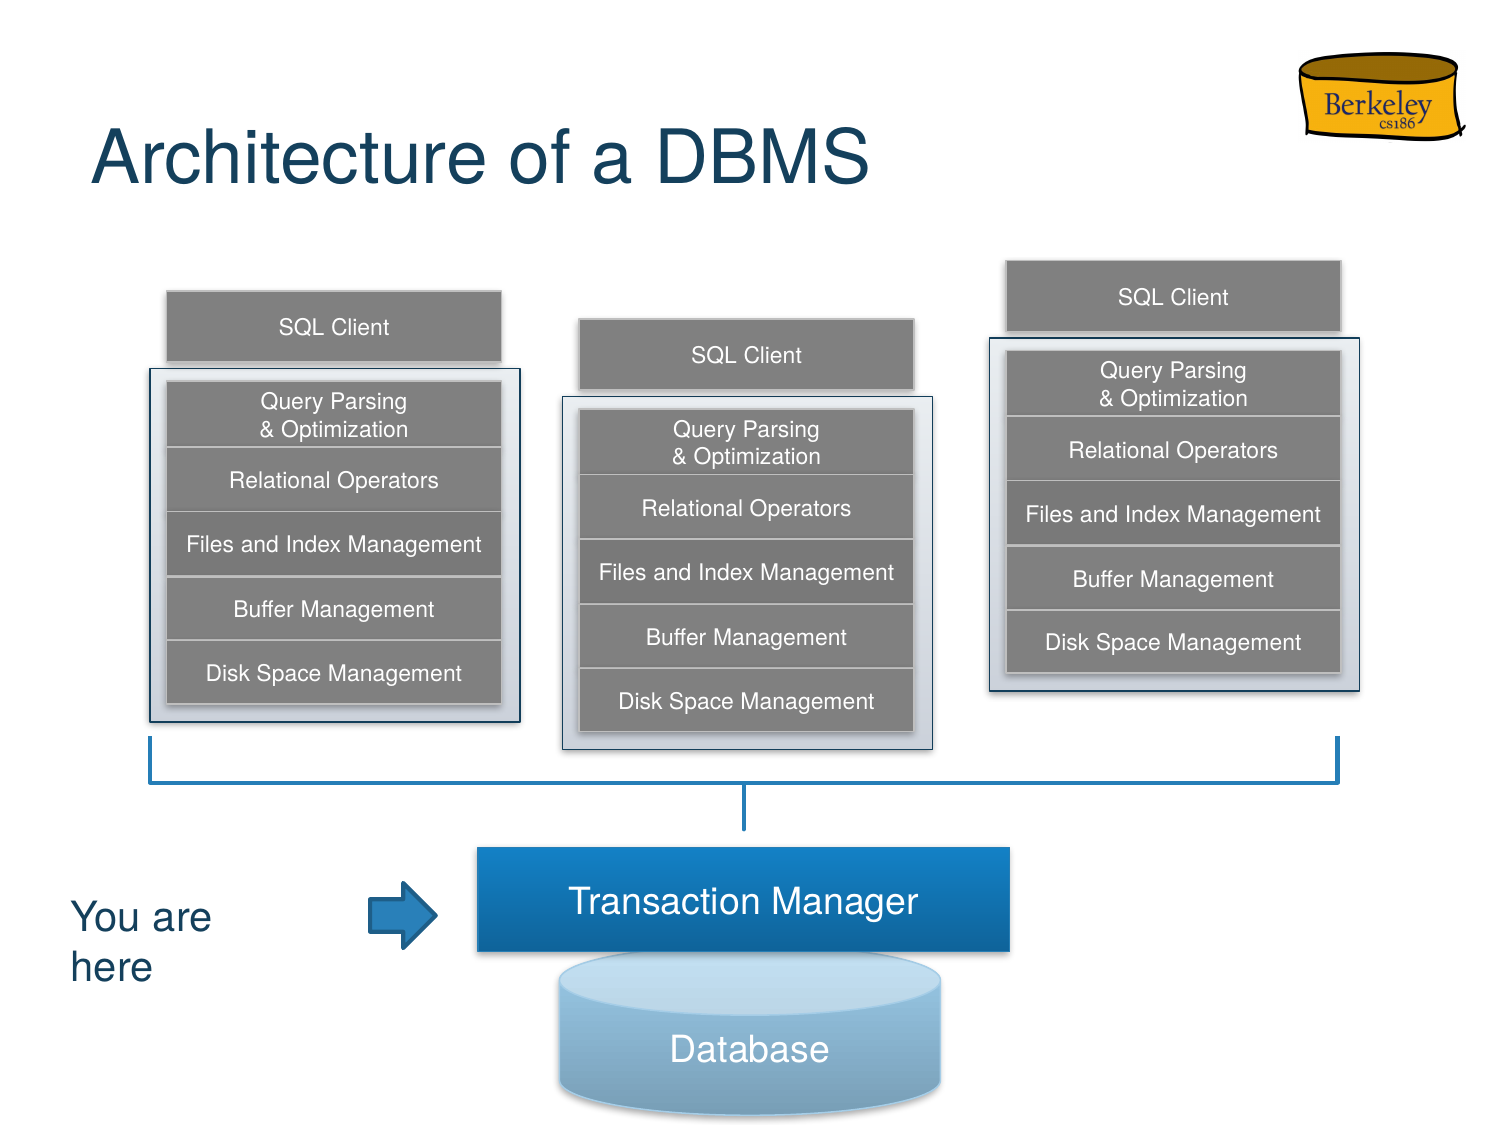

# Architecture of a DBMS

SQL Client
SQL Client
SQL Client
Database Management
System
Query Parsing
& Optimization
Database Management
System
Query Parsing
& Optimization
Database Management
System
Query Parsing
& Optimization
Relational Operators
Relational Operators
Relational Operators
Files and Index Management
Files and Index Management
Files and Index Management
Buffer Management
Buffer Management
Buffer Management
Disk Space Management
Disk Space Management
Disk Space Management
Transaction Manager
You are here

Database